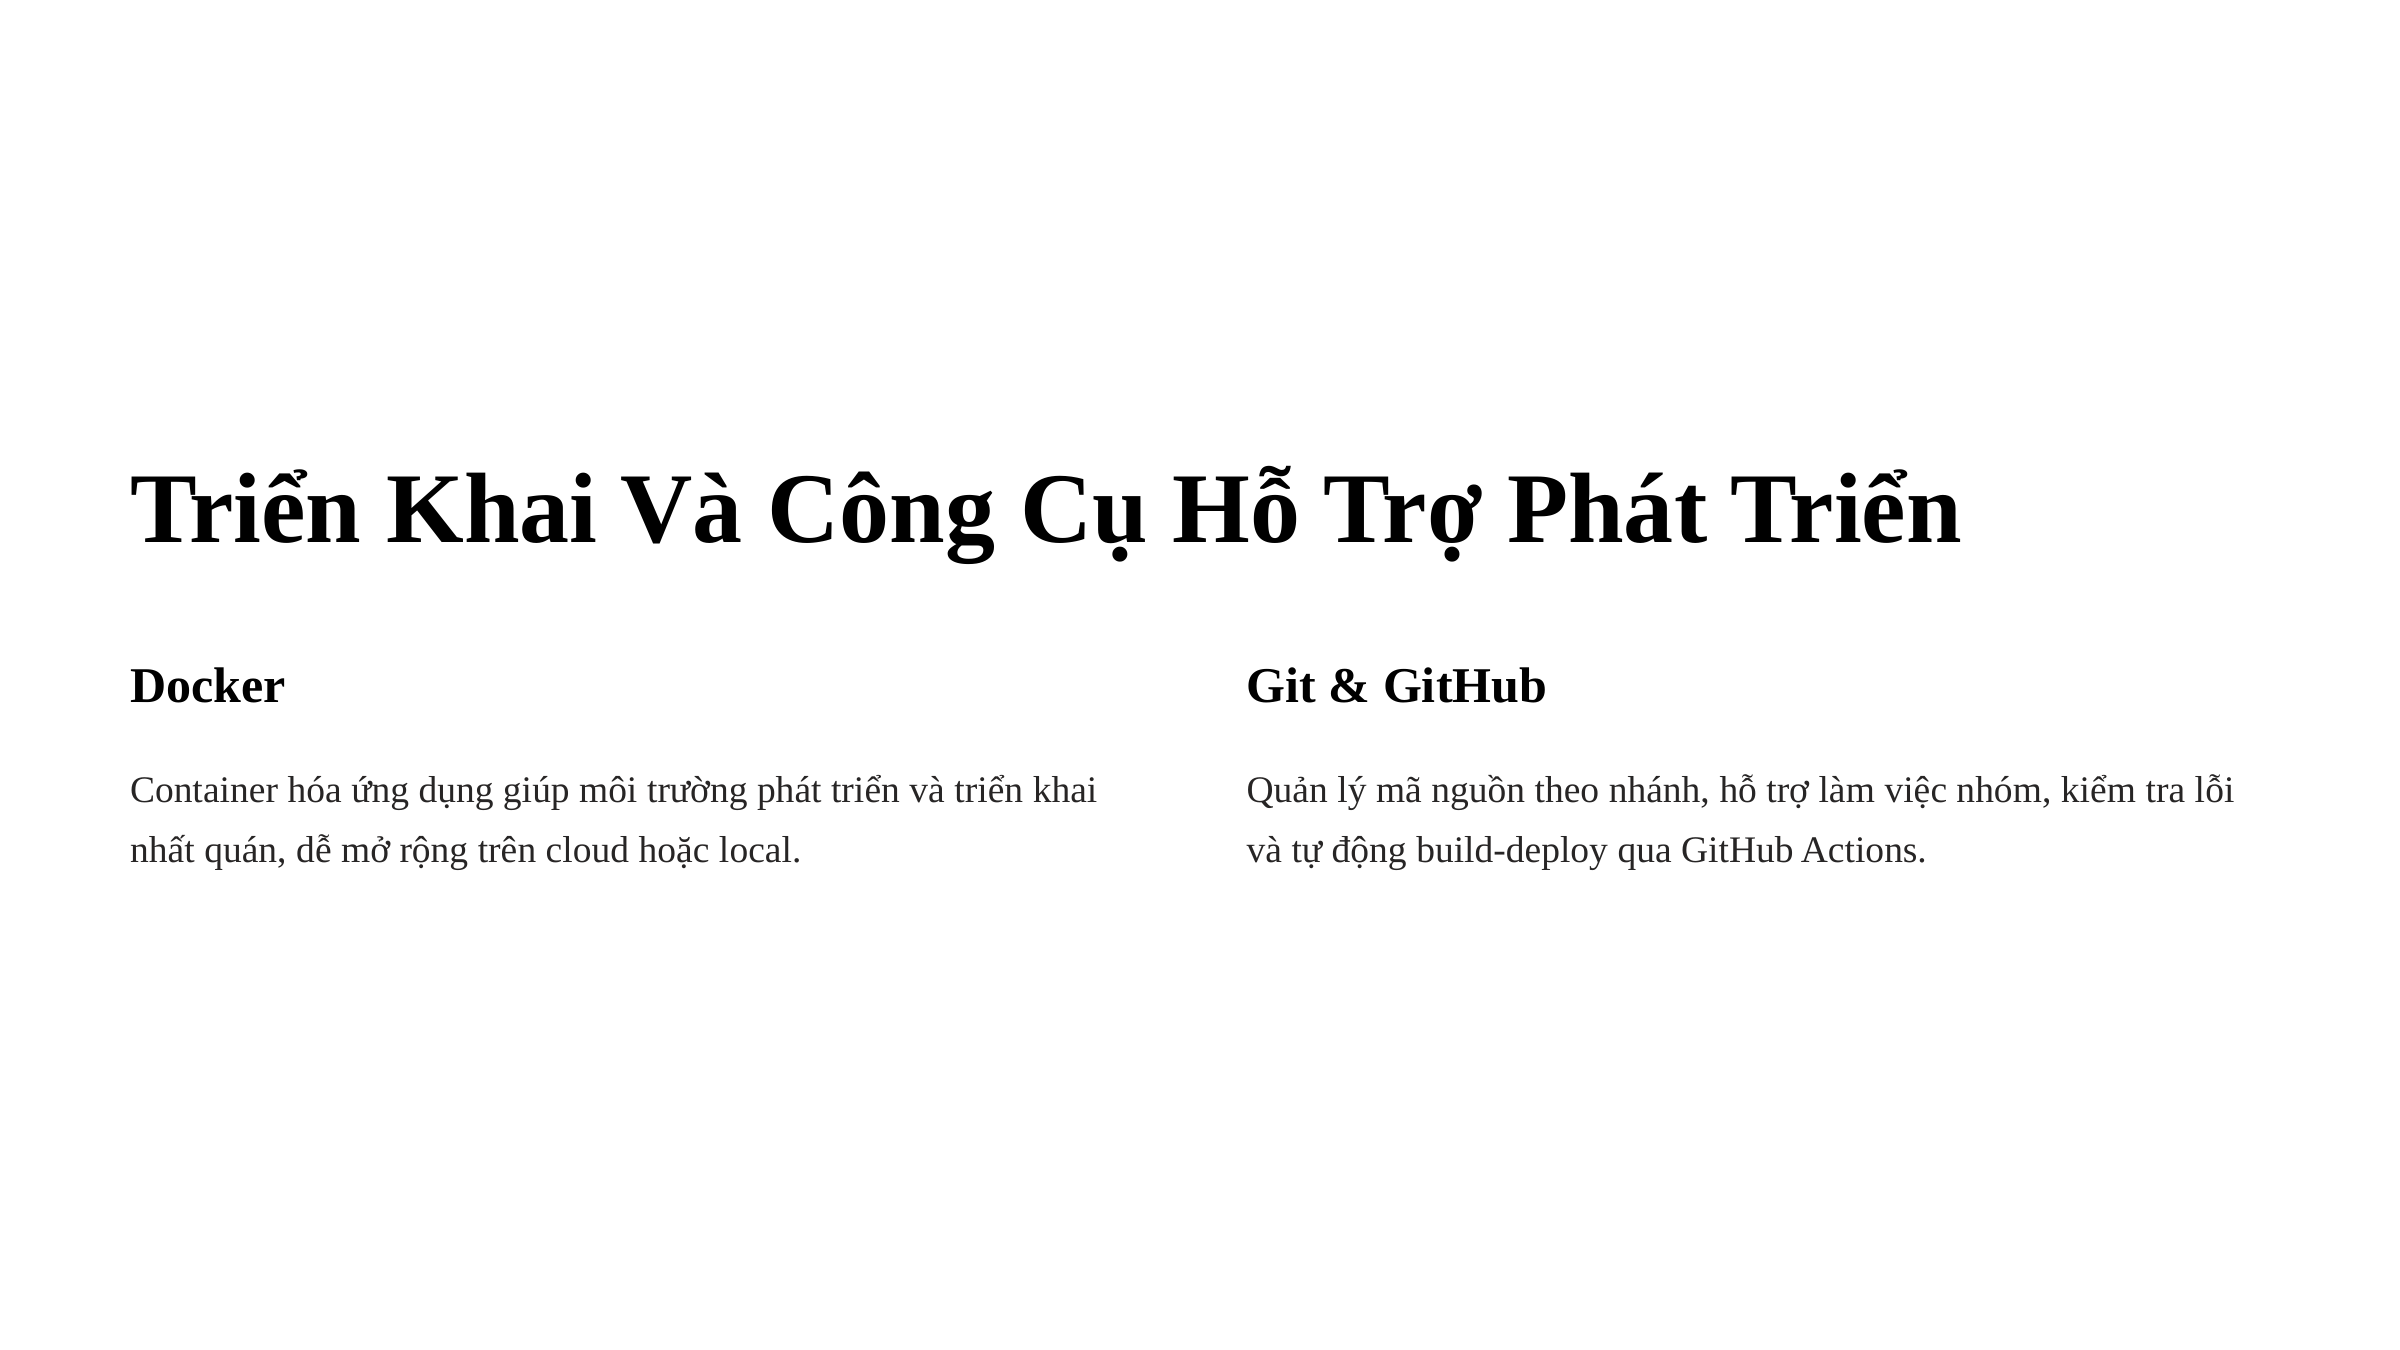

Triển Khai Và Công Cụ Hỗ Trợ Phát Triển
Docker
Git & GitHub
Container hóa ứng dụng giúp môi trường phát triển và triển khai nhất quán, dễ mở rộng trên cloud hoặc local.
Quản lý mã nguồn theo nhánh, hỗ trợ làm việc nhóm, kiểm tra lỗi và tự động build-deploy qua GitHub Actions.